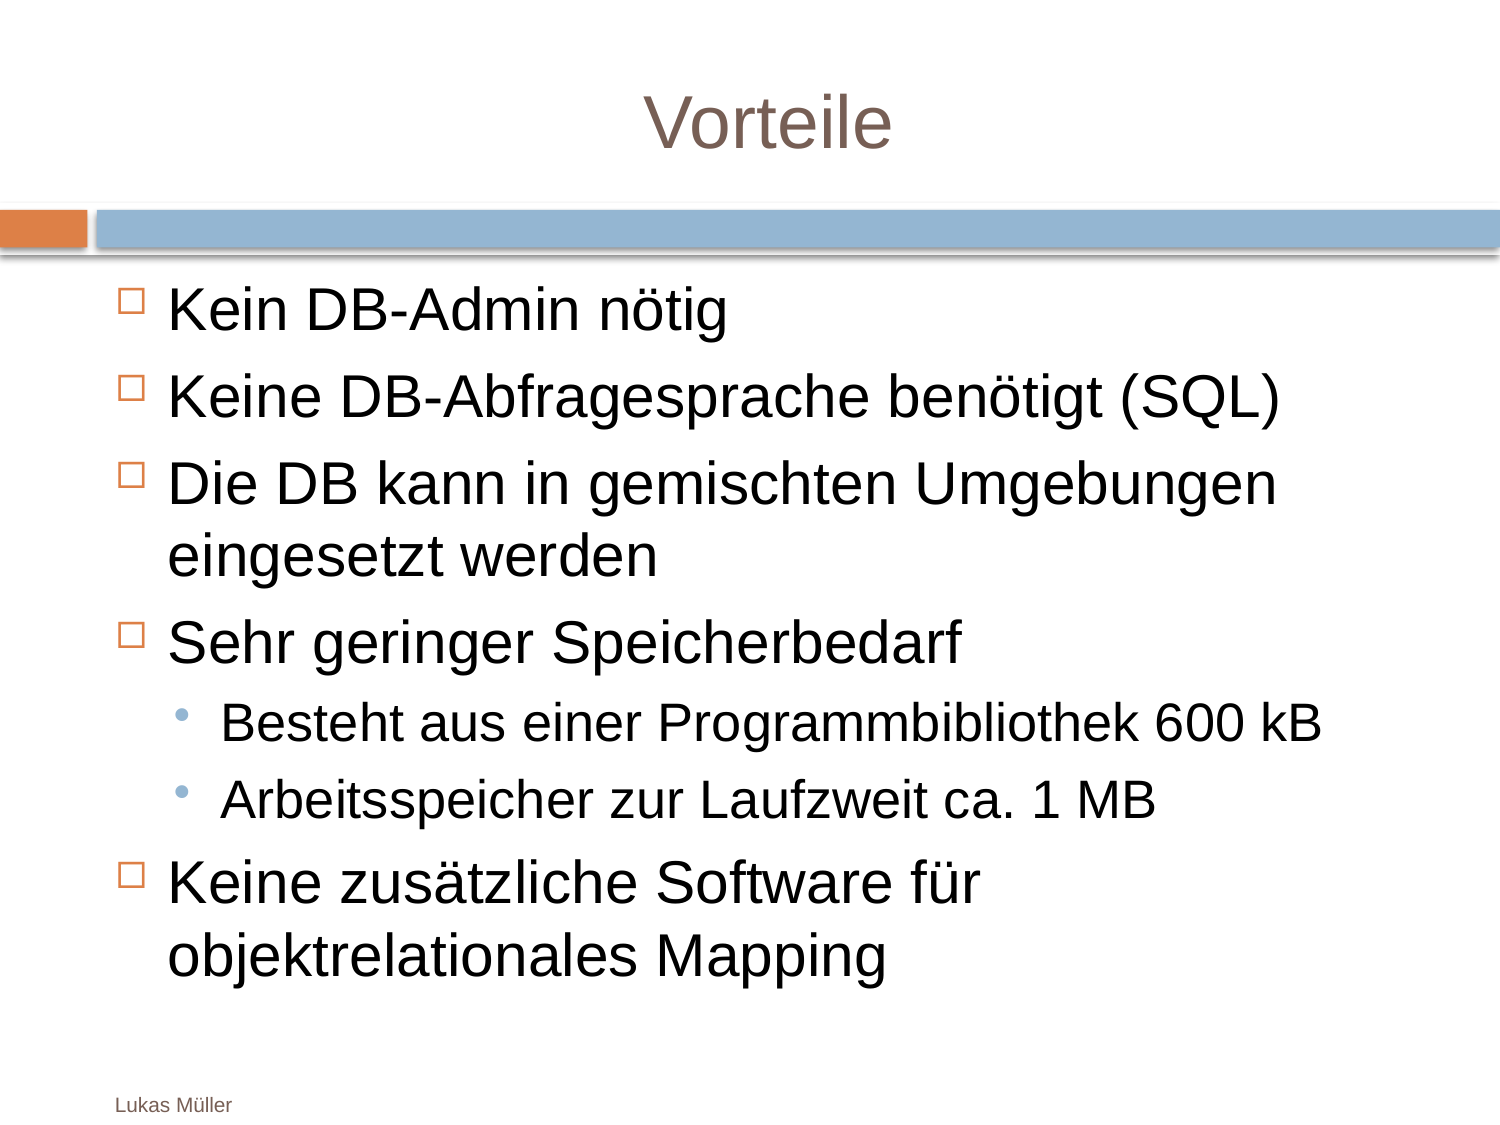

# Vorteile
Kein DB-Admin nötig
Keine DB-Abfragesprache benötigt (SQL)
Die DB kann in gemischten Umgebungen eingesetzt werden
Sehr geringer Speicherbedarf
Besteht aus einer Programmbibliothek 600 kB
Arbeitsspeicher zur Laufzweit ca. 1 MB
Keine zusätzliche Software für objektrelationales Mapping